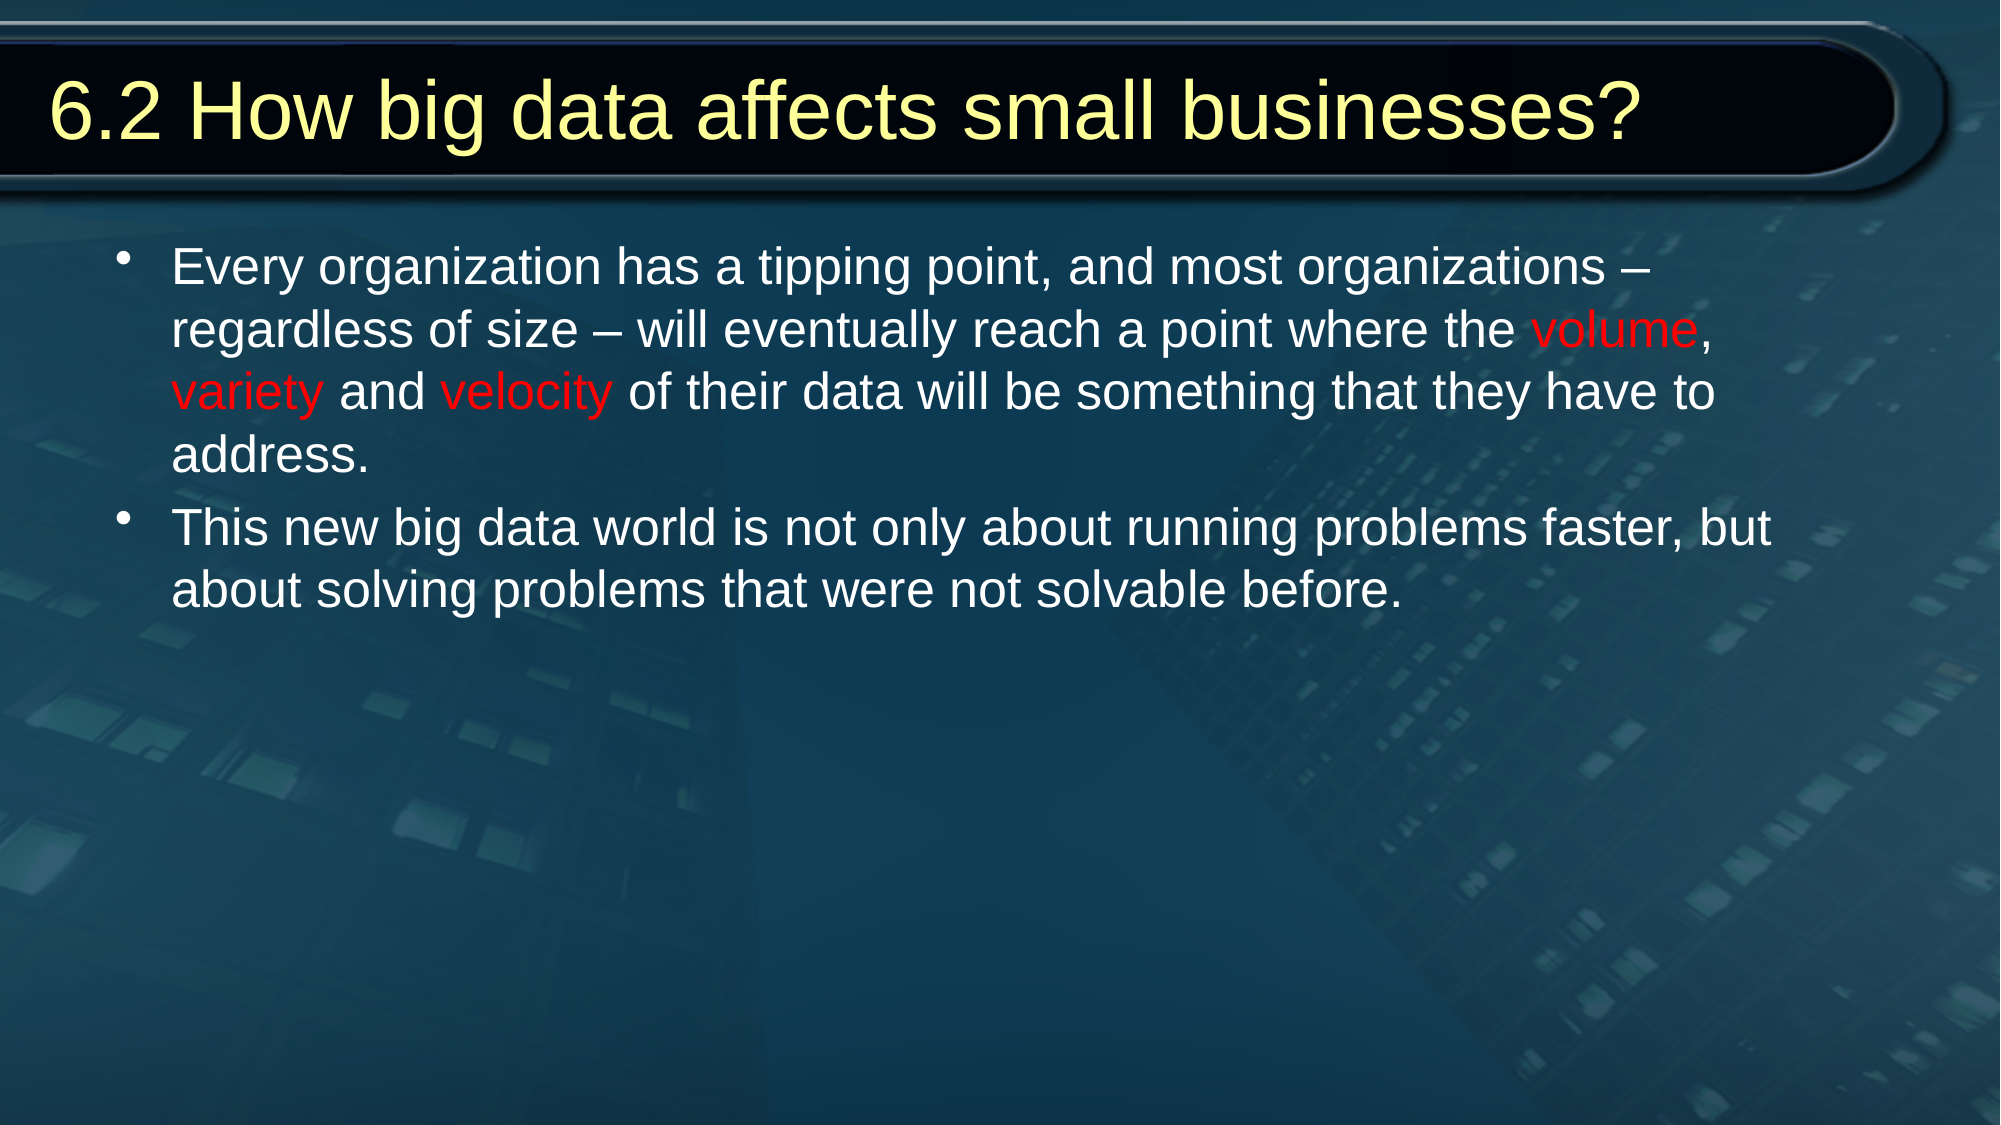

# 6.2 How big data affects small businesses?
Every organization has a tipping point, and most organizations – regardless of size – will eventually reach a point where the volume, variety and velocity of their data will be something that they have to address.
This new big data world is not only about running problems faster, but about solving problems that were not solvable before.